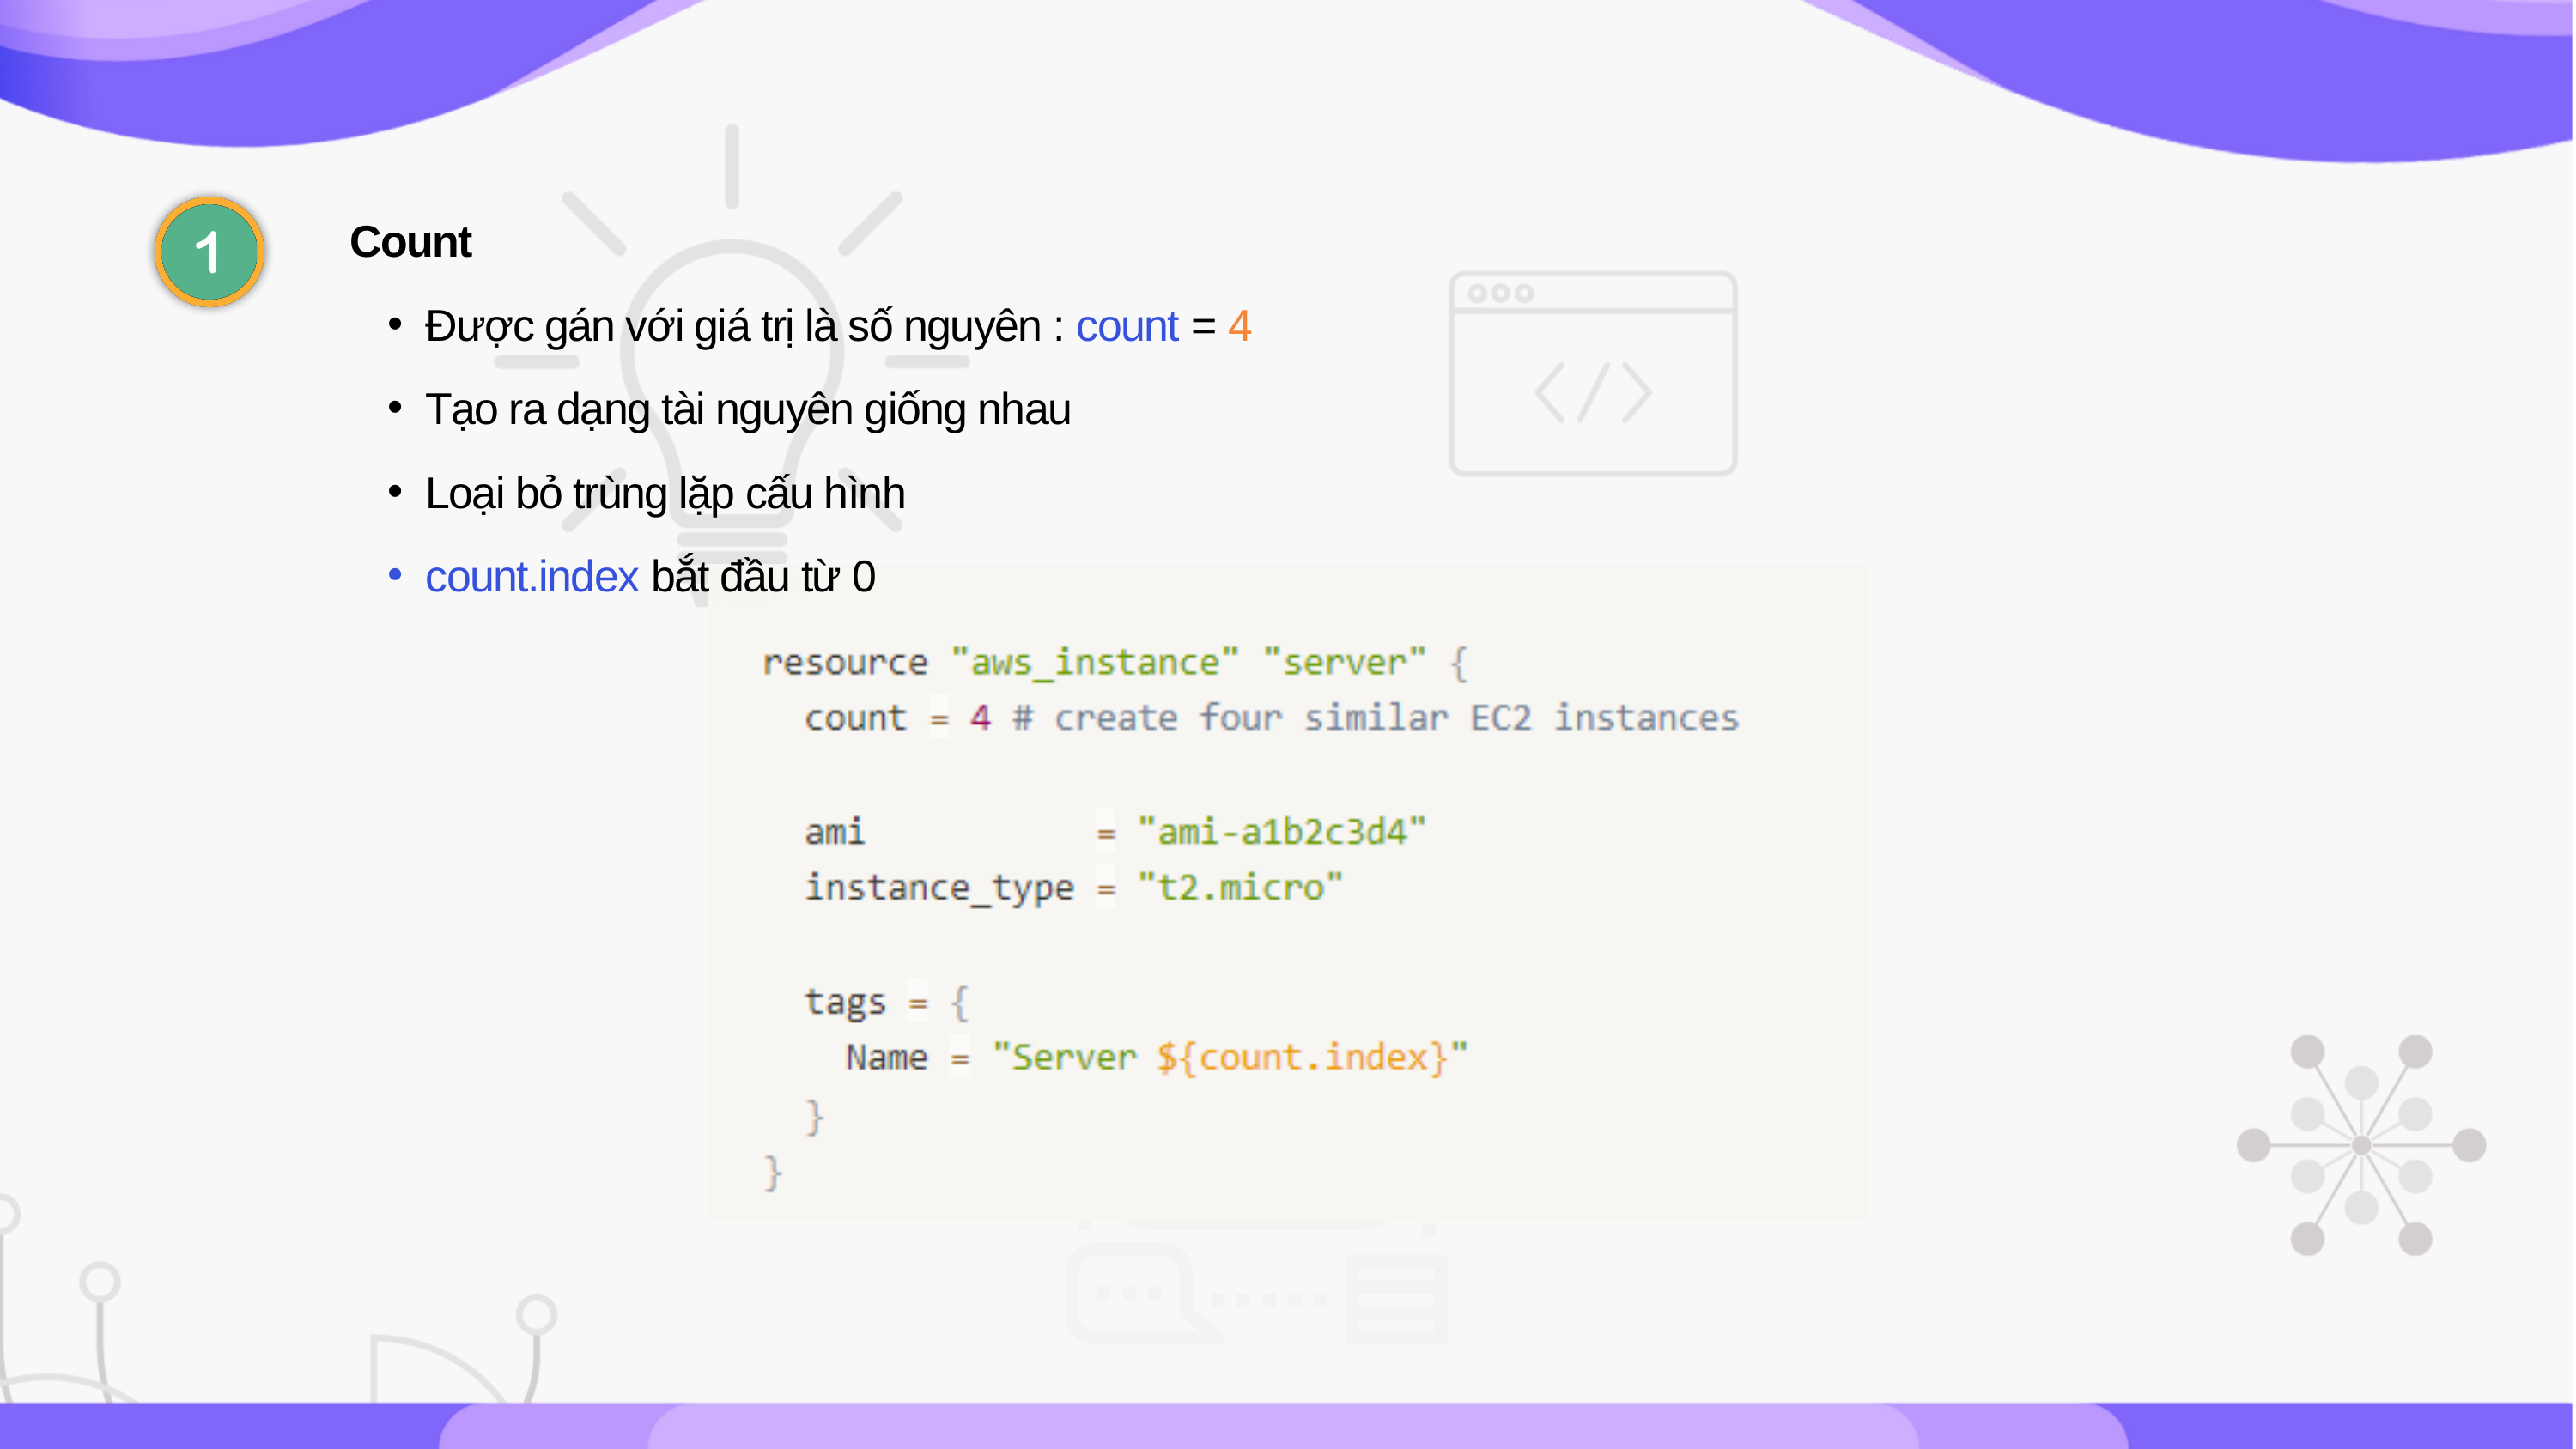

Count
Được gán với giá trị là số nguyên : count = 4
Tạo ra dạng tài nguyên giống nhau
Loại bỏ trùng lặp cấu hình
count.index bắt đầu từ 0